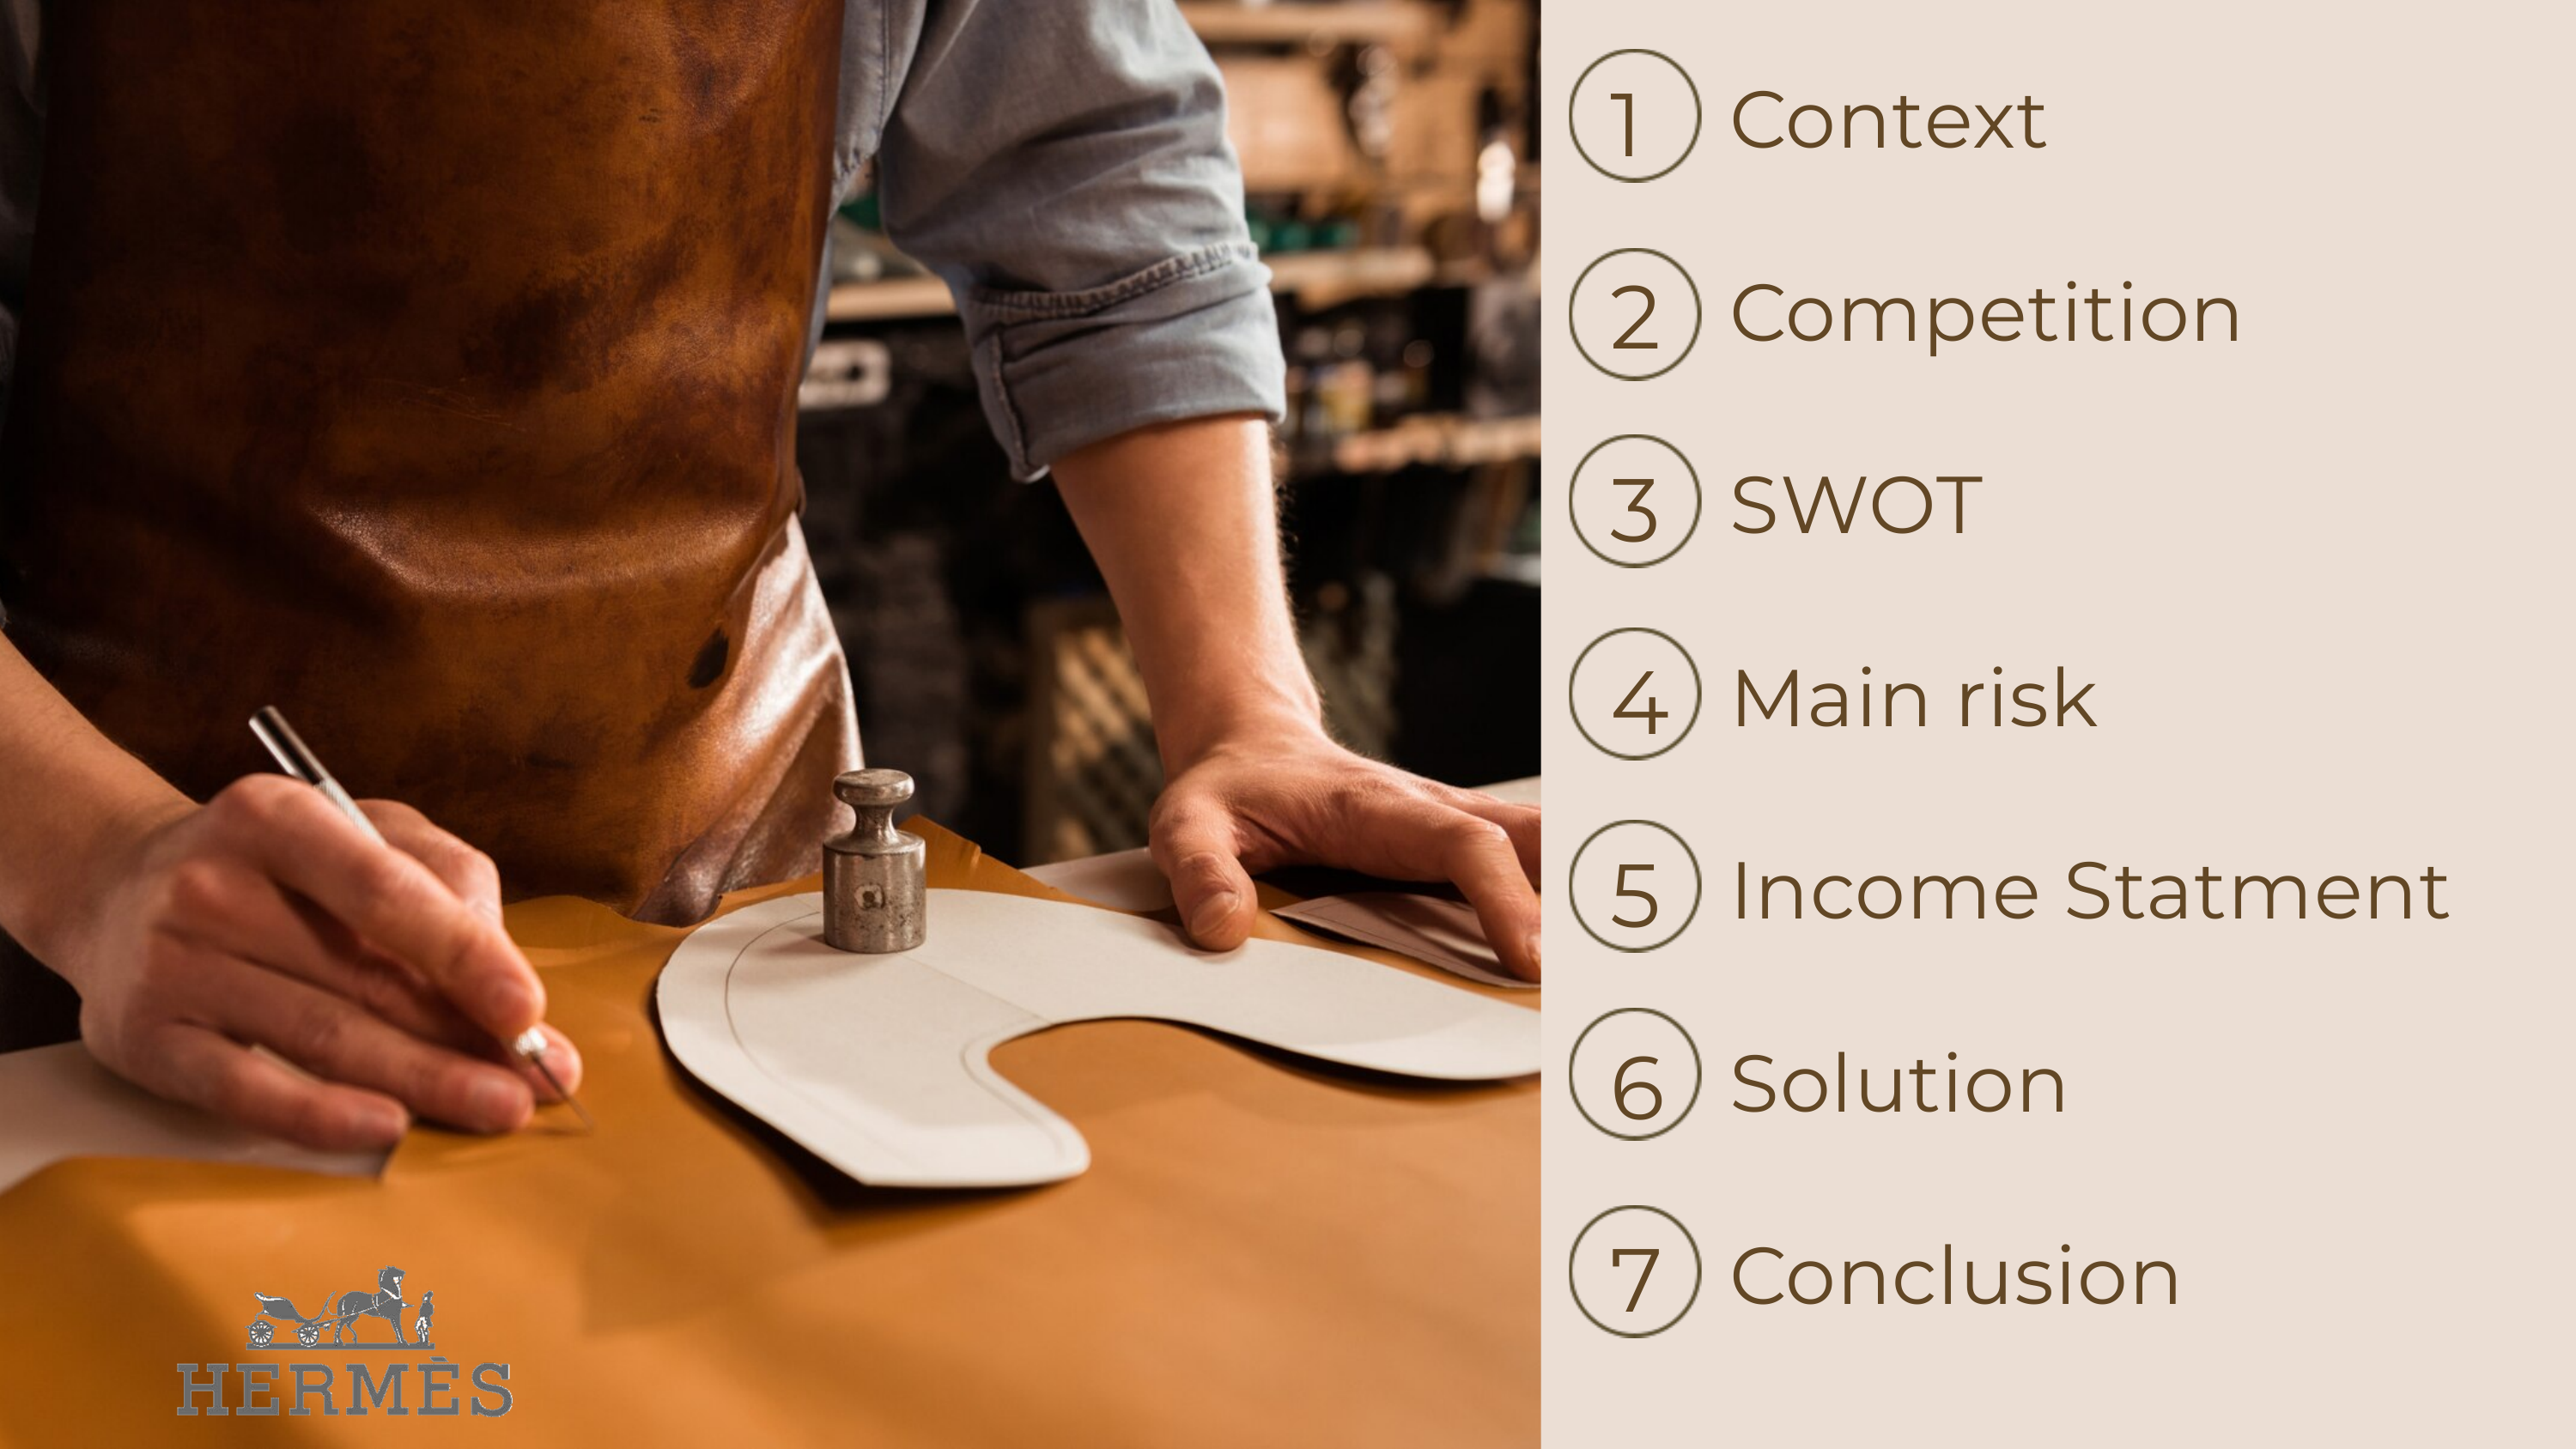

1

Context
2
Competition

3

SWOT
4

Main risk
5

Income Statment

6
Solution
7

Conclusion